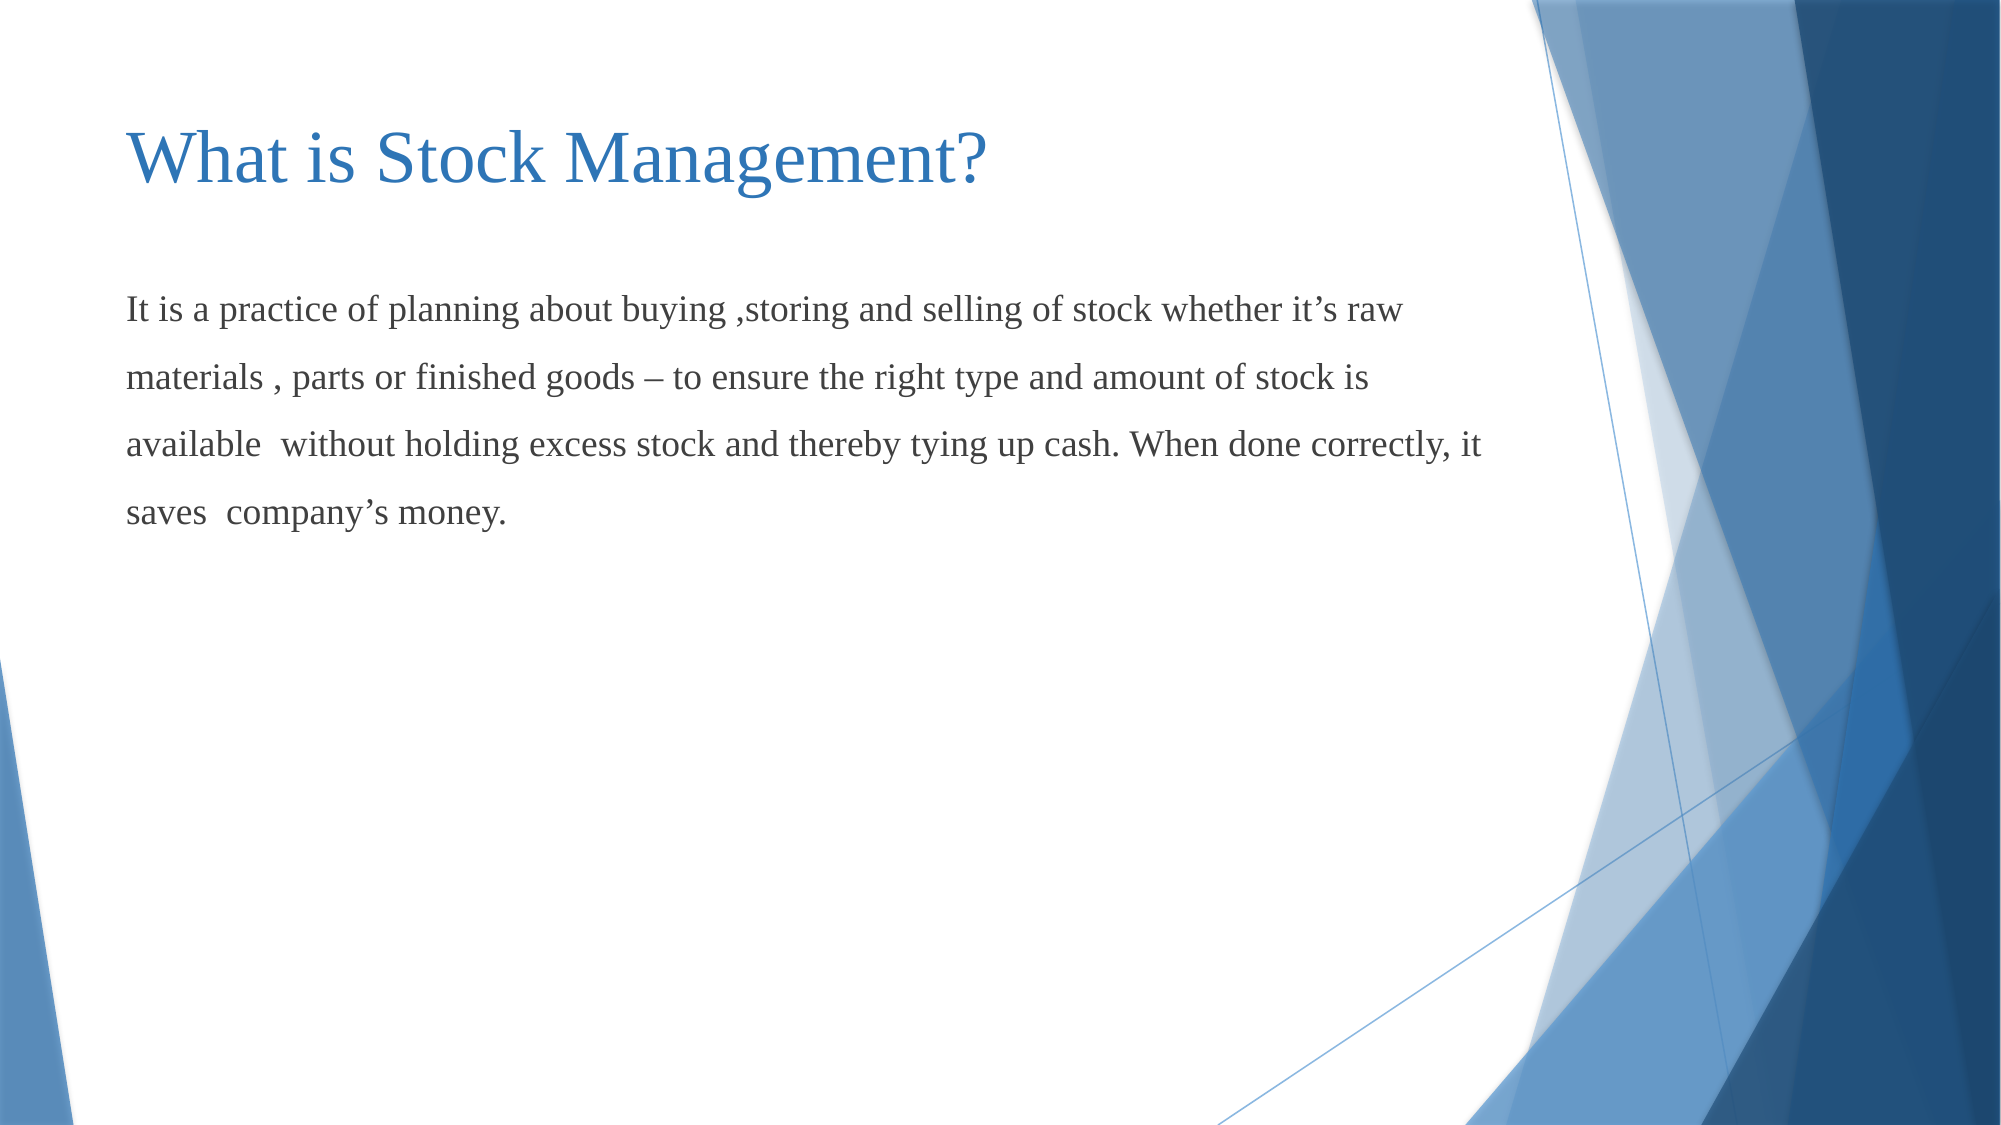

# What is Stock Management?
It is a practice of planning about buying ,storing and selling of stock whether it’s raw materials , parts or finished goods – to ensure the right type and amount of stock is available  without holding excess stock and thereby tying up cash. When done correctly, it saves  company’s money.